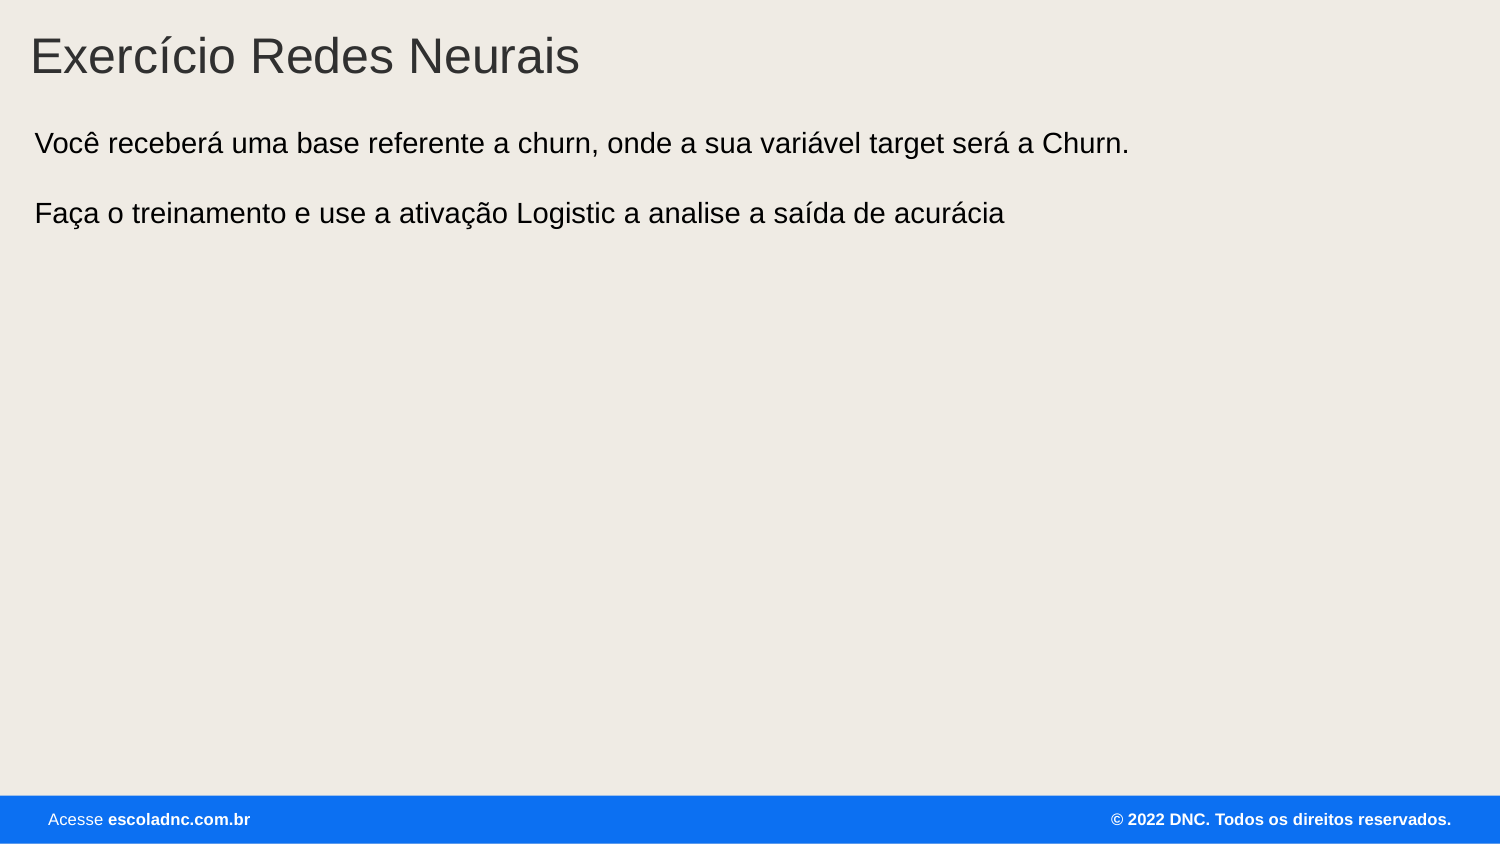

Exercício Redes Neurais
Você receberá uma base referente a churn, onde a sua variável target será a Churn.

Faça o treinamento e use a ativação Logistic a analise a saída de acurácia